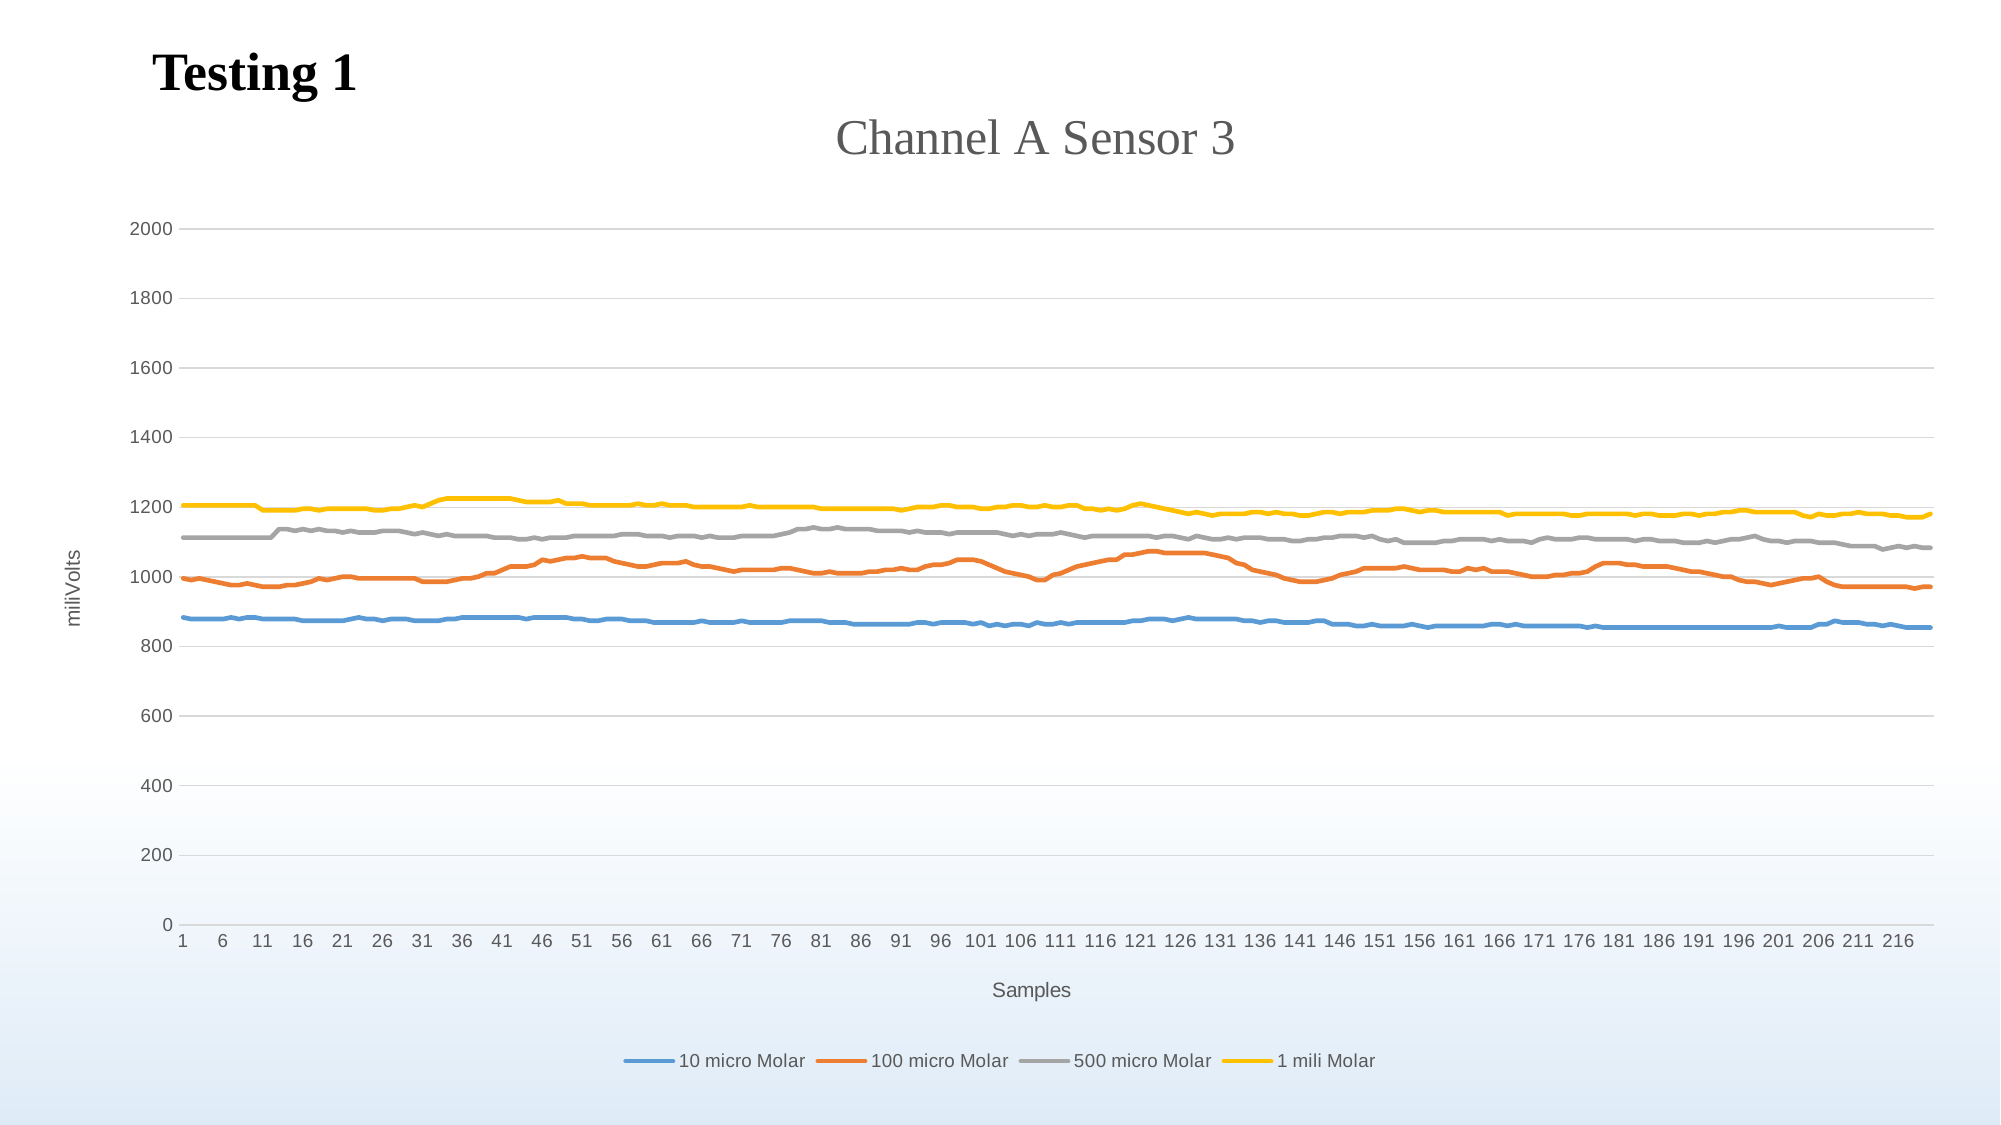

# Testing 1

### Chart: Channel A Sensor 3

| Category | 10 micro Molar | 100 micro Molar | 500 micro Molar | 1 mili Molar |
|---|---|---|---|---|